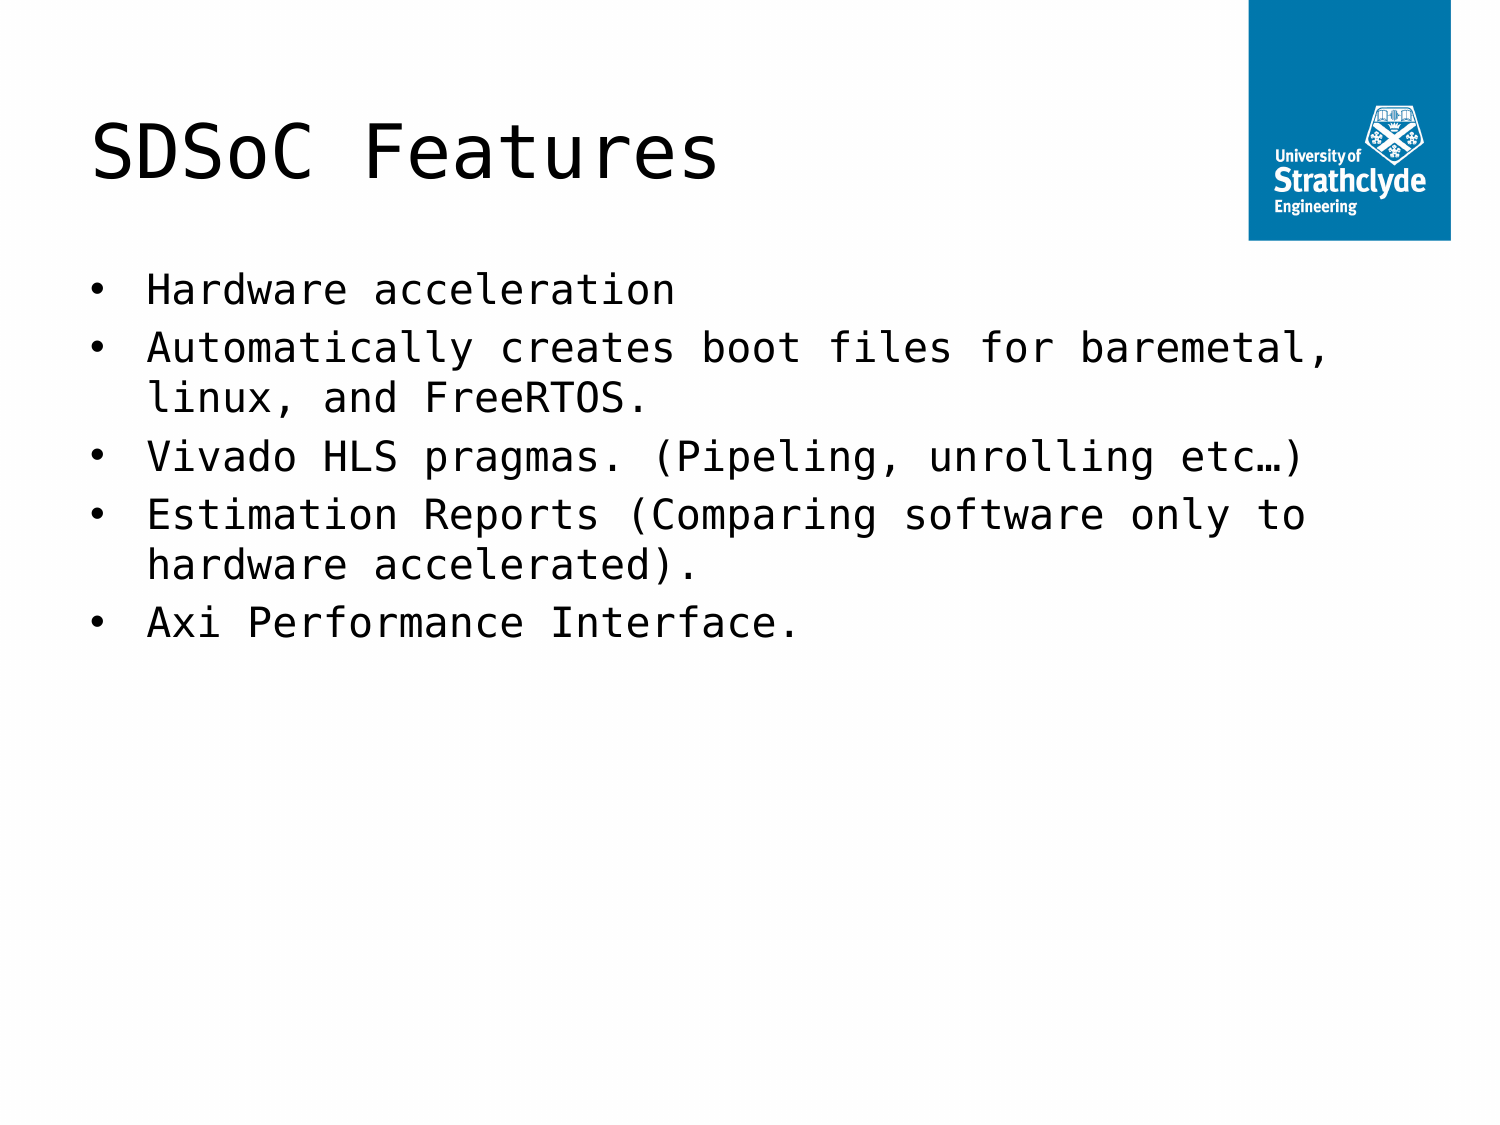

# SDSoC Features
Hardware acceleration
Automatically creates boot files for baremetal, linux, and FreeRTOS.
Vivado HLS pragmas. (Pipeling, unrolling etc…)
Estimation Reports (Comparing software only to hardware accelerated).
Axi Performance Interface.